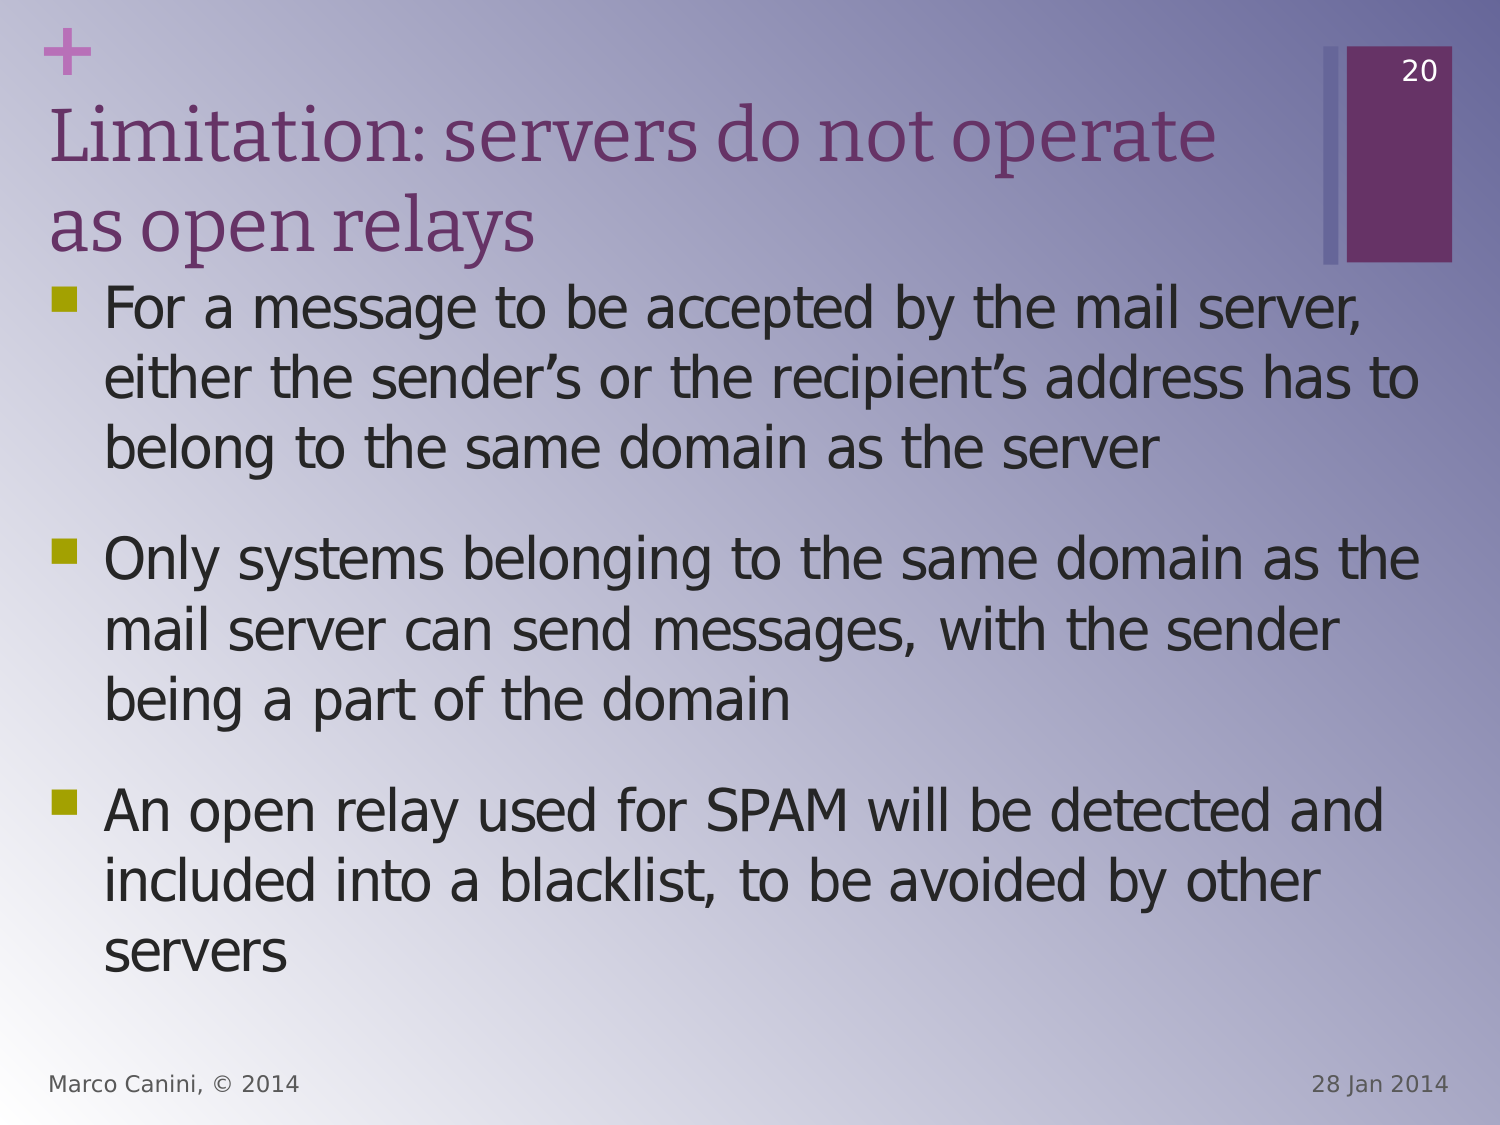

20
# Limitation: servers do not operate as open relays
For a message to be accepted by the mail server, either the sender’s or the recipient’s address has to belong to the same domain as the server
Only systems belonging to the same domain as the mail server can send messages, with the sender being a part of the domain
An open relay used for SPAM will be detected and included into a blacklist, to be avoided by other servers
Marco Canini, © 2014
28 Jan 2014